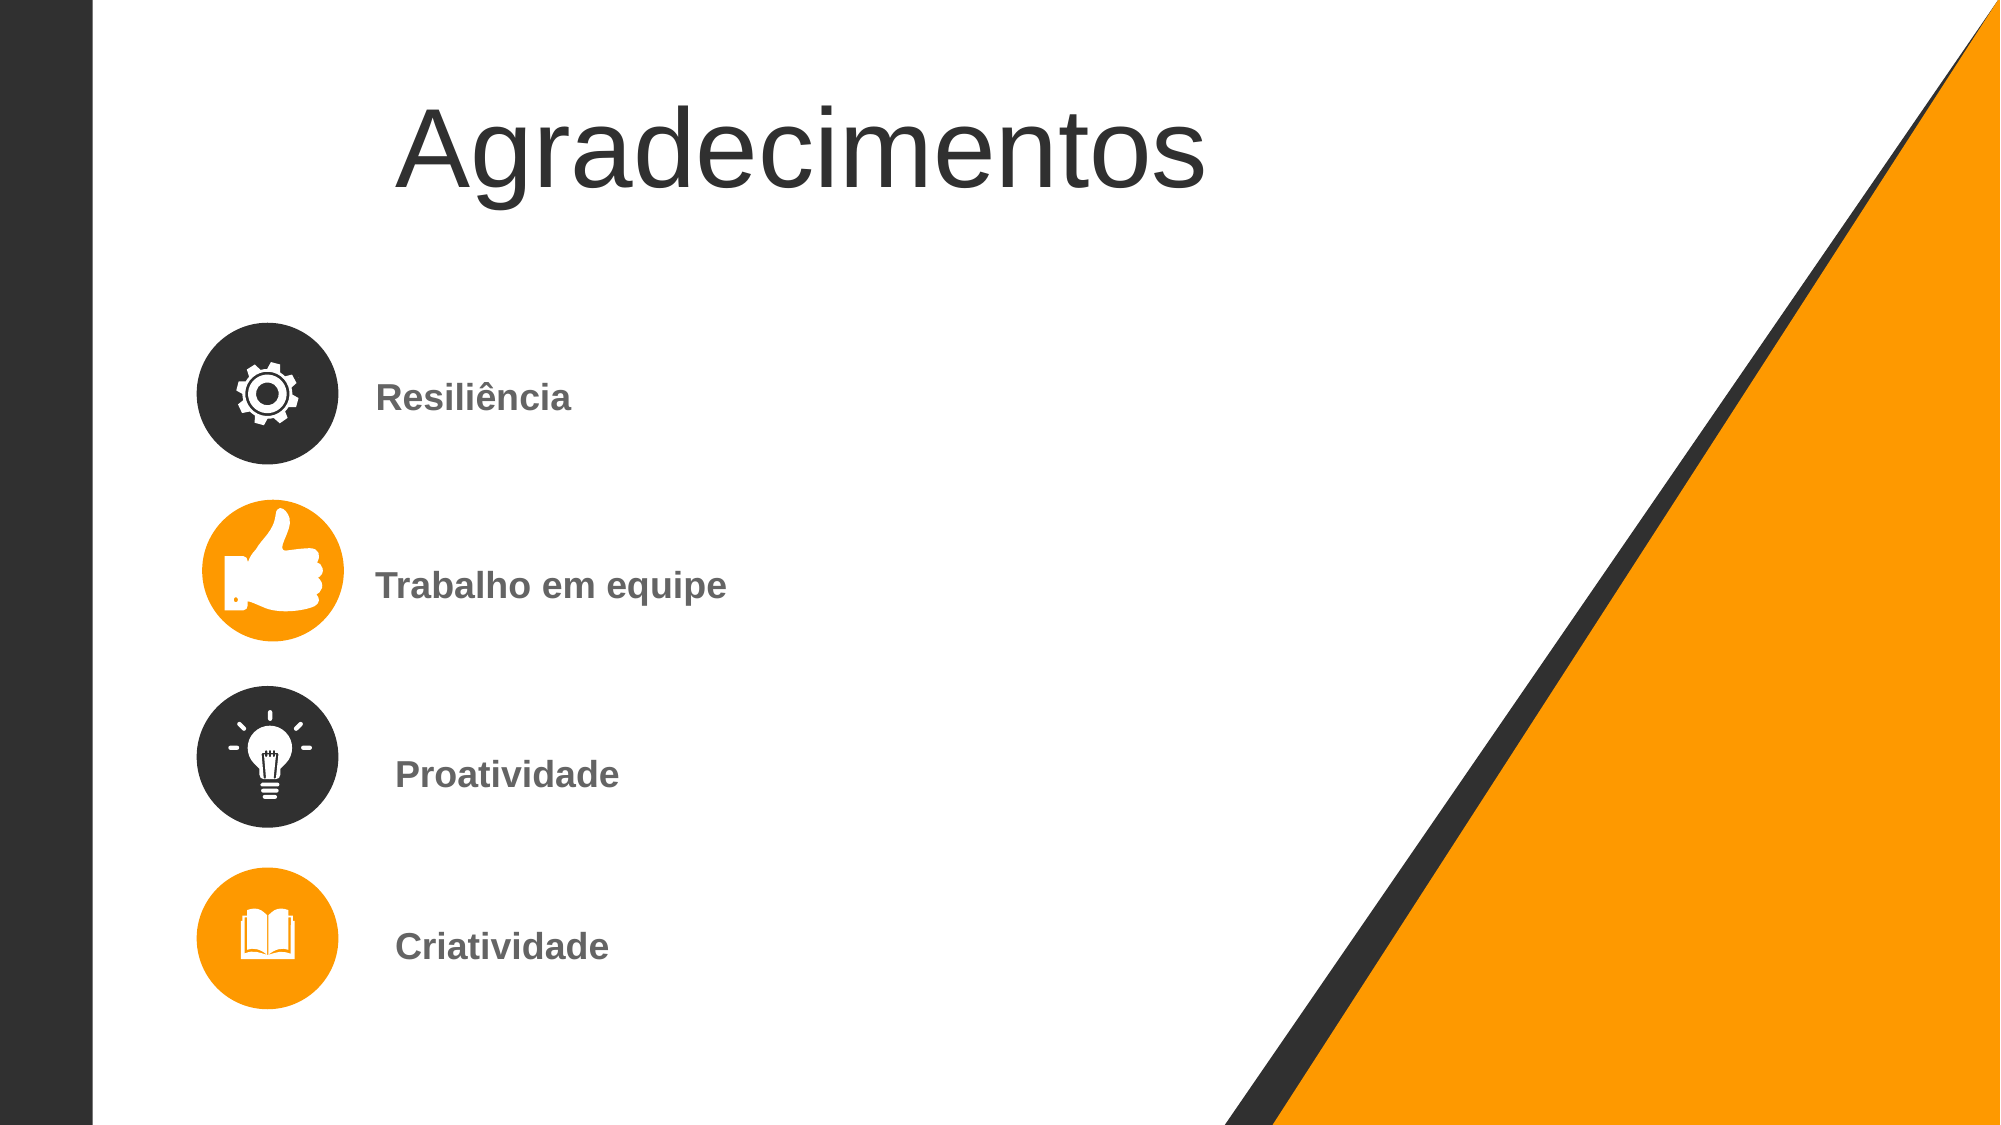

Agradecimentos

Resiliência

Trabalho em equipe

Proatividade

Criatividade